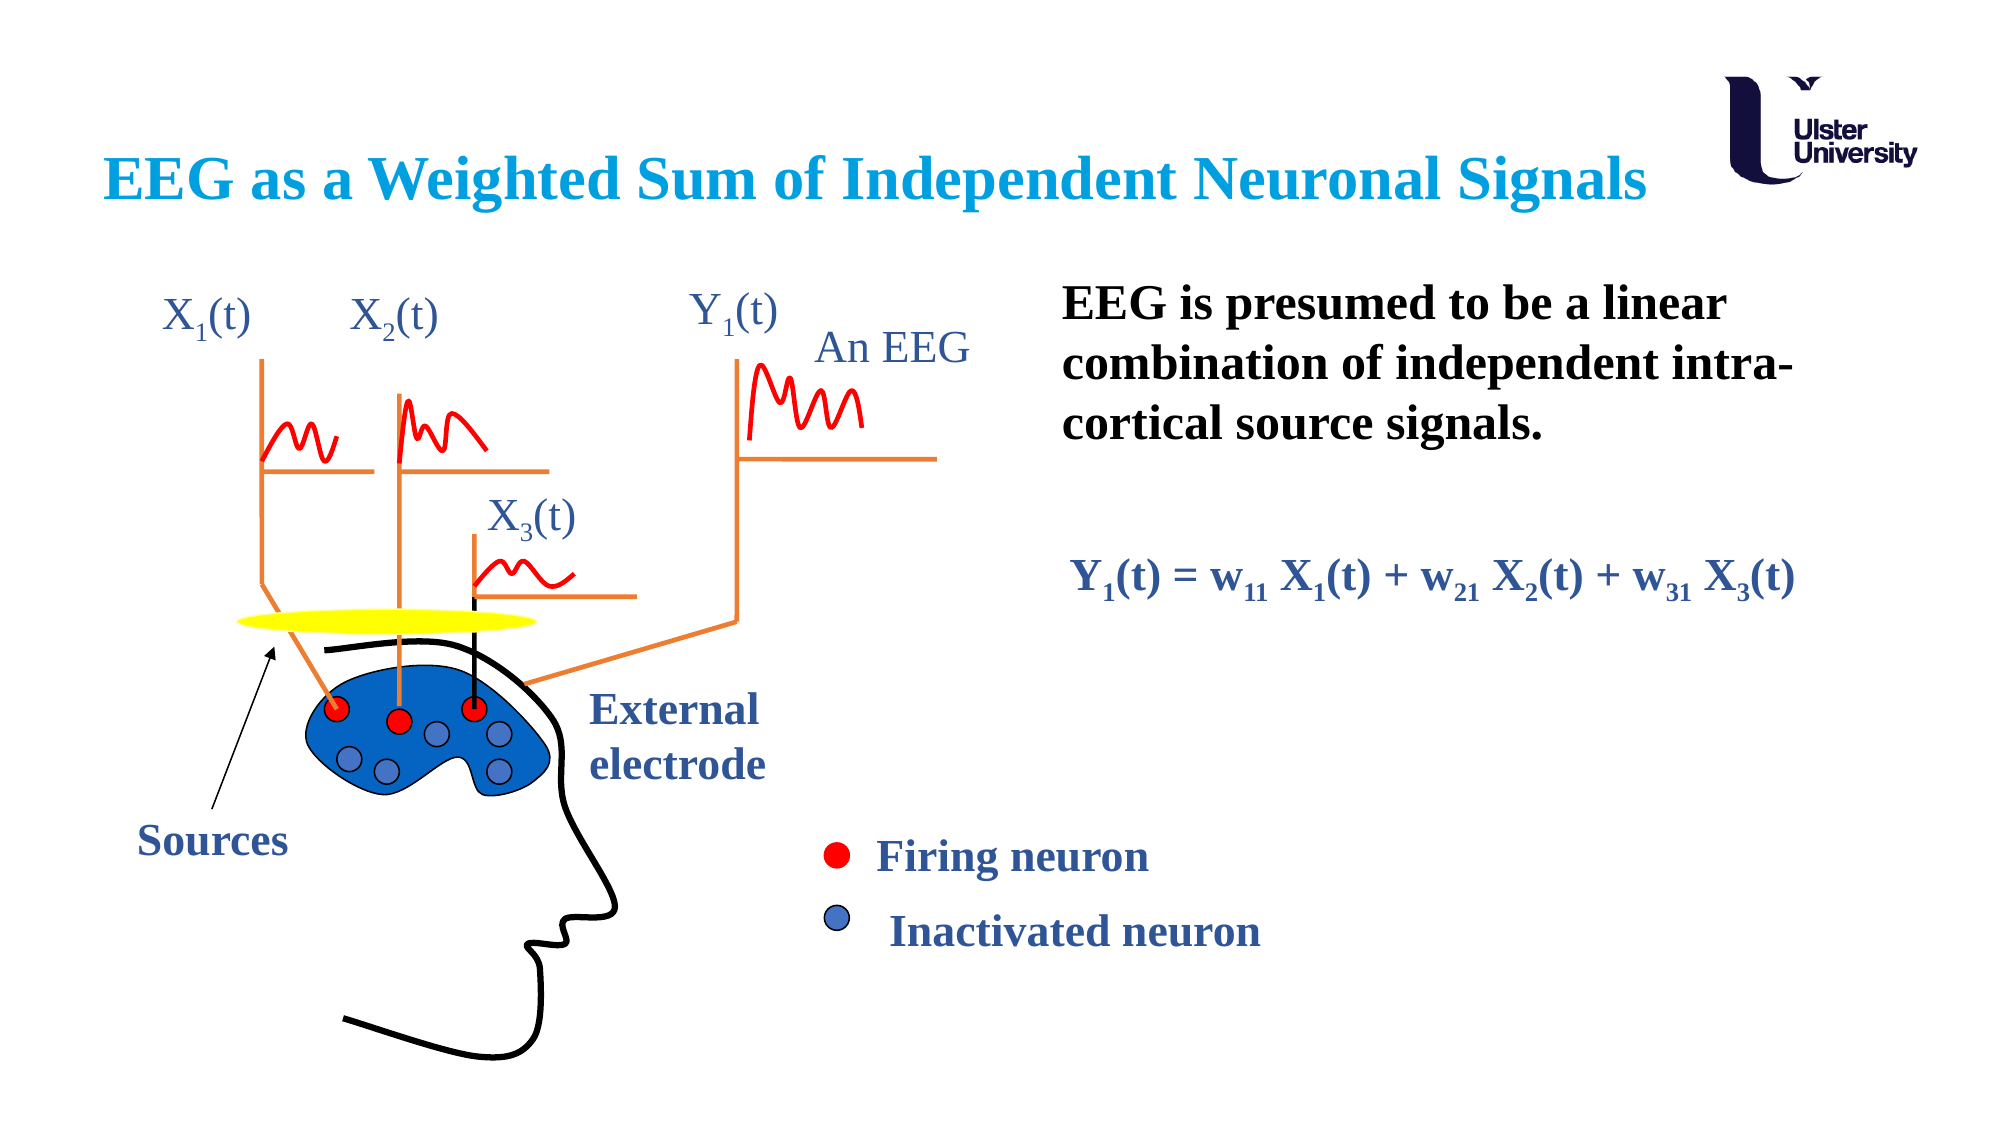

# EEG as a Weighted Sum of Independent Neuronal Signals
EEG is presumed to be a linear combination of independent intra-cortical source signals.
Y1(t)
X1(t)
X2(t)
An EEG

X3(t)

Y1(t) = w11 X1(t) + w21 X2(t) + w31 X3(t)

External electrode

Sources
Firing neuron

Inactivated neuron